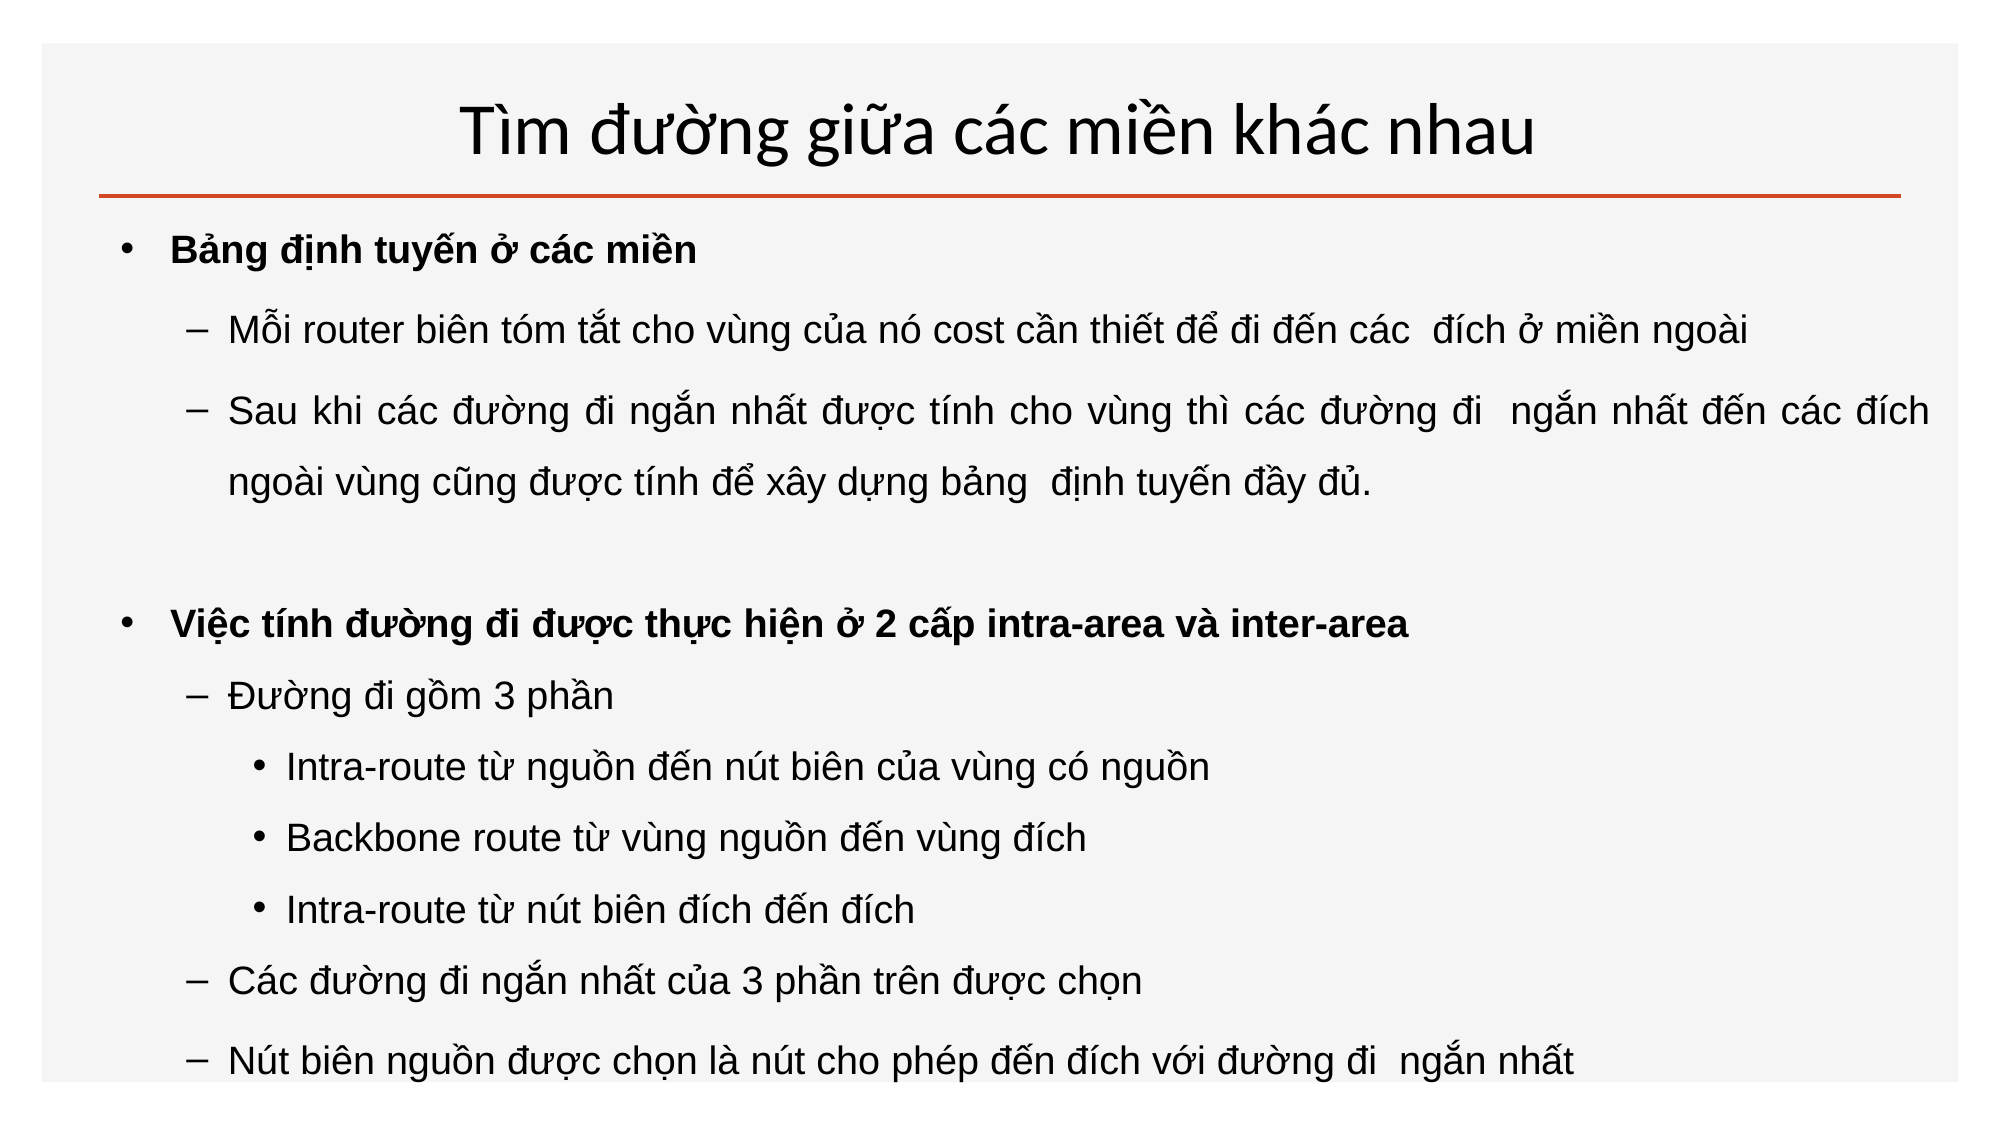

# Tìm đường giữa các miền khác nhau
Bảng định tuyến ở các miền
Mỗi router biên tóm tắt cho vùng của nó cost cần thiết để đi đến các  đích ở miền ngoài
Sau khi các đường đi ngắn nhất được tính cho vùng thì các đường đi  ngắn nhất đến các đích ngoài vùng cũng được tính để xây dựng bảng  định tuyến đầy đủ.

Việc tính đường đi được thực hiện ở 2 cấp intra-area và inter-area
Đường đi gồm 3 phần
Intra-route từ nguồn đến nút biên của vùng có nguồn
Backbone route từ vùng nguồn đến vùng đích
Intra-route từ nút biên đích đến đích
Các đường đi ngắn nhất của 3 phần trên được chọn
Nút biên nguồn được chọn là nút cho phép đến đích với đường đi  ngắn nhất